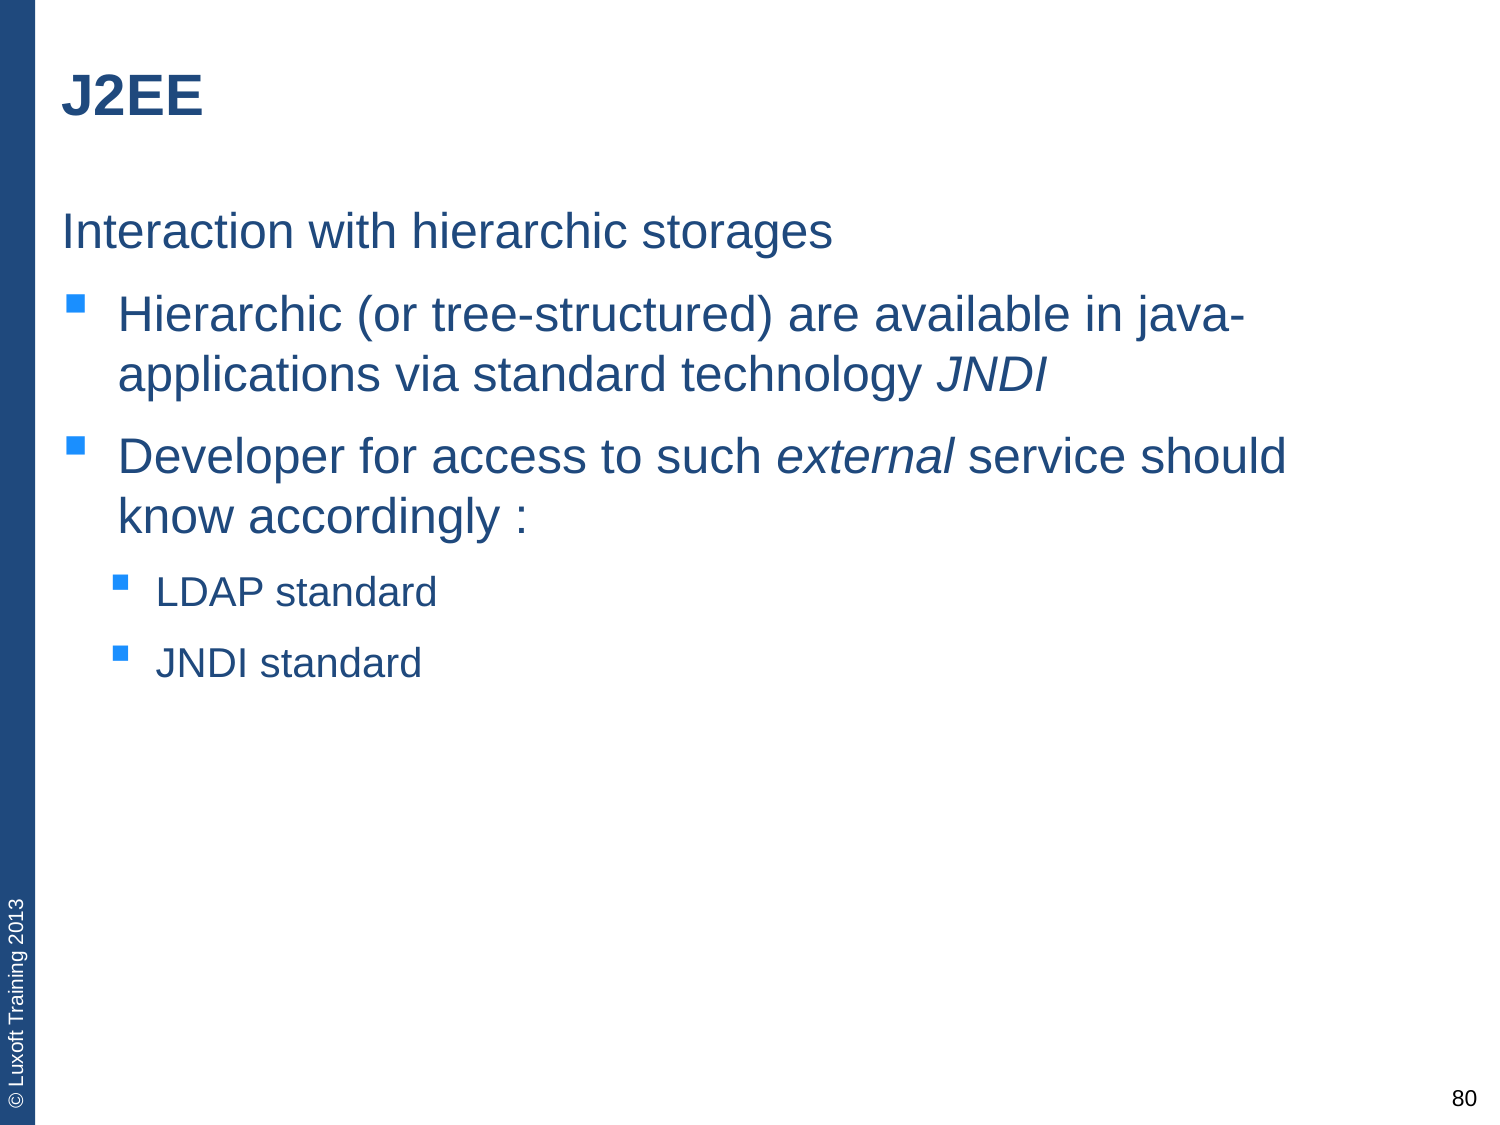

# J2EE

Interaction with hierarchic storages
Hierarchic (or tree-structured) are available in java-applications via standard technology JNDI
Developer for access to such external service should know accordingly :
LDAP standard
JNDI standard